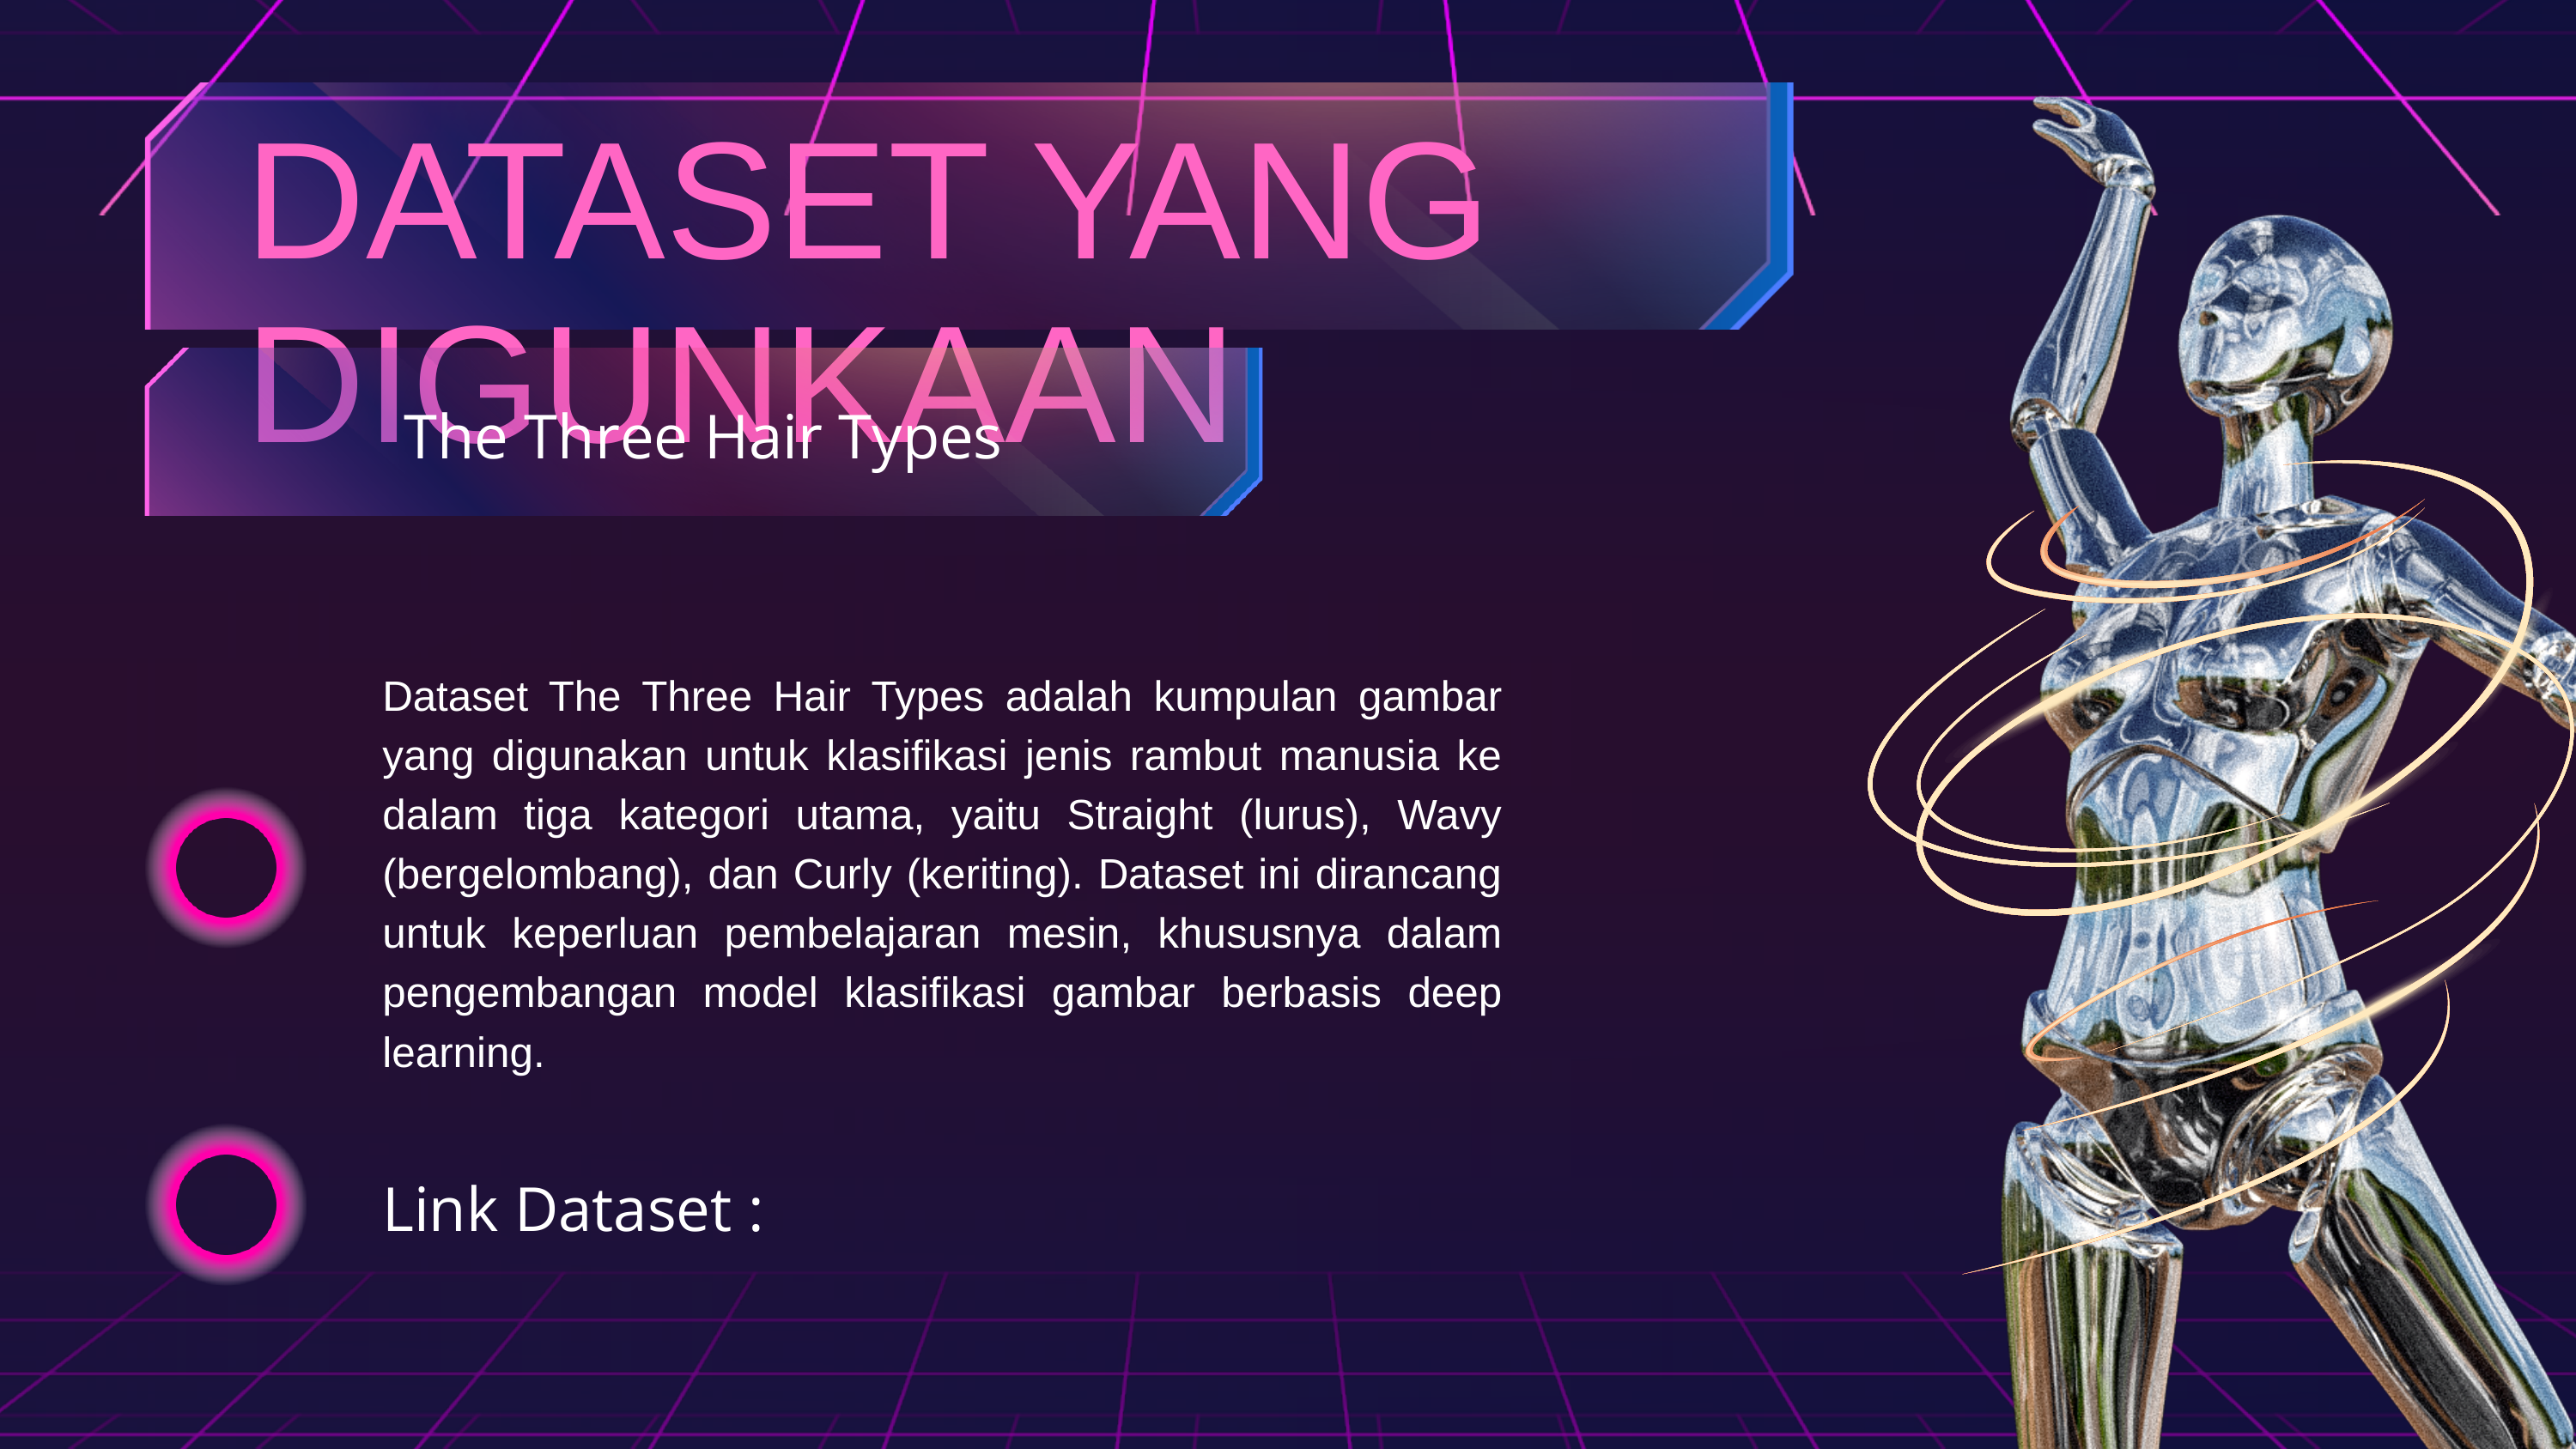

DATASET YANG DIGUNKAAN

The Three Hair Types

Dataset The Three Hair Types adalah kumpulan gambar yang digunakan untuk klasifikasi jenis rambut manusia ke dalam tiga kategori utama, yaitu Straight (lurus), Wavy (bergelombang), dan Curly (keriting). Dataset ini dirancang untuk keperluan pembelajaran mesin, khususnya dalam pengembangan model klasifikasi gambar berbasis deep learning.

Link Dataset :